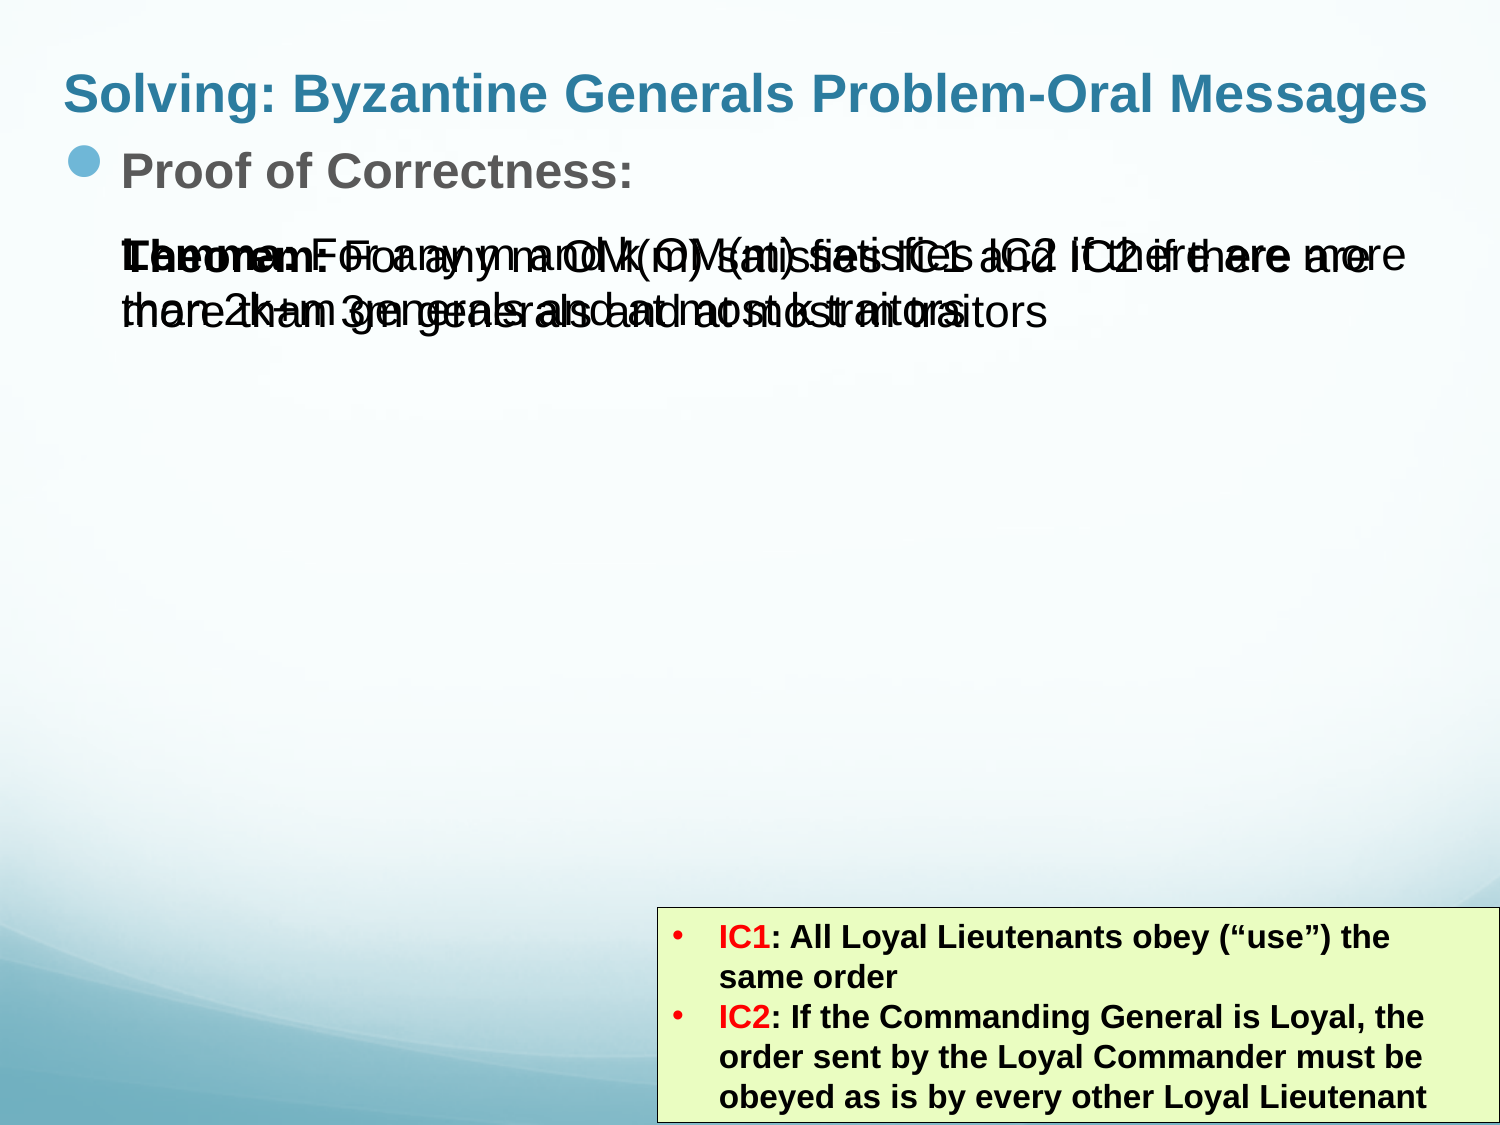

# Solving: Byzantine Generals Problem-Oral Messages
Proof of Correctness:

Lemma: For any m and k OM(m) satisfies IC2 if there are more than 2k+m generals and at most k traitors

Theorem: For any m OM(m) satisfies IC1 and IC2 if there are more than 3m generals and at most m traitors

IC1: All Loyal Lieutenants obey (“use”) the      same order
IC2: If the Commanding General is Loyal, the order sent by the Loyal Commander must be obeyed as is by every other Loyal Lieutenant